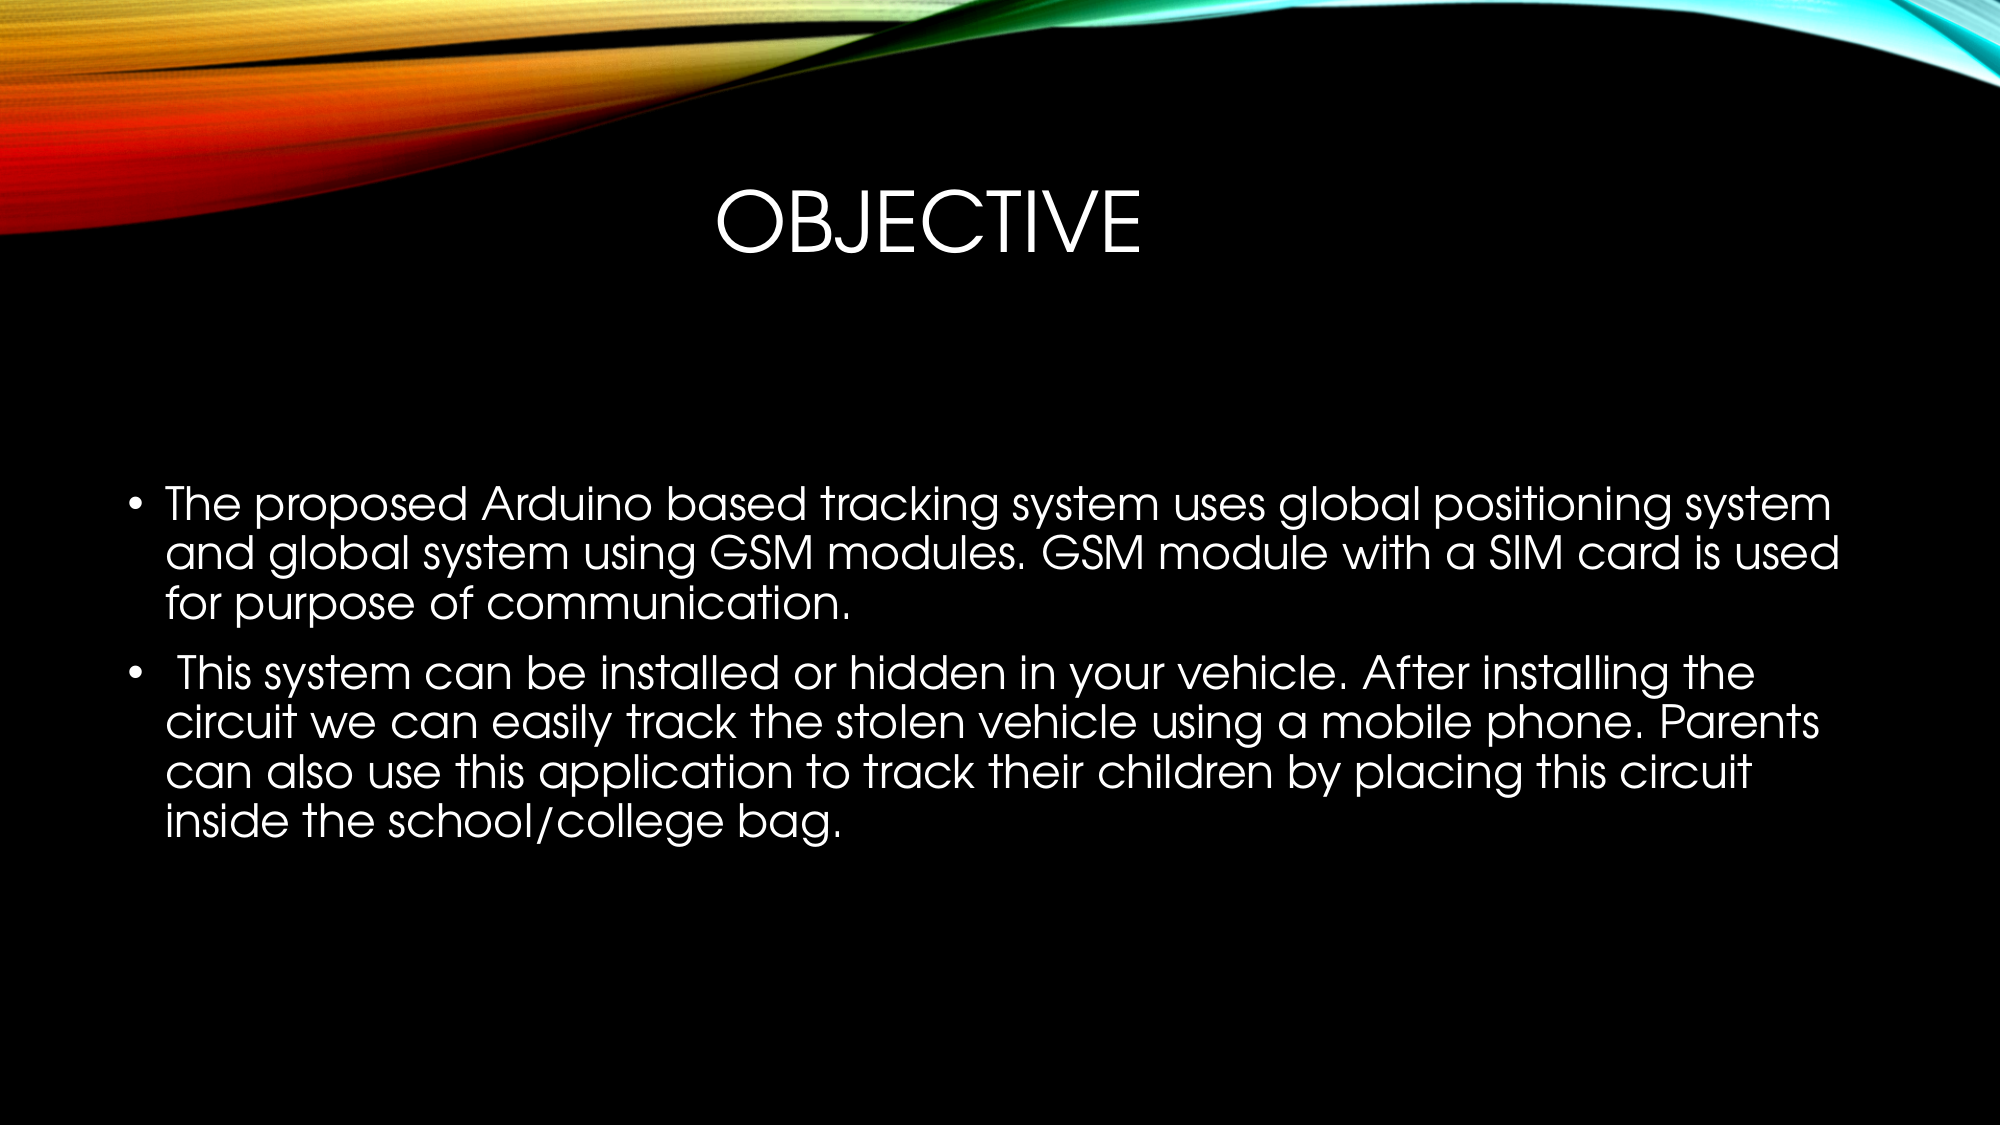

# OBJECTIVE
The proposed Arduino based tracking system uses global positioning system and global system using GSM modules. GSM module with a SIM card is used for purpose of communication.
 This system can be installed or hidden in your vehicle. After installing the circuit we can easily track the stolen vehicle using a mobile phone. Parents can also use this application to track their children by placing this circuit inside the school/college bag.